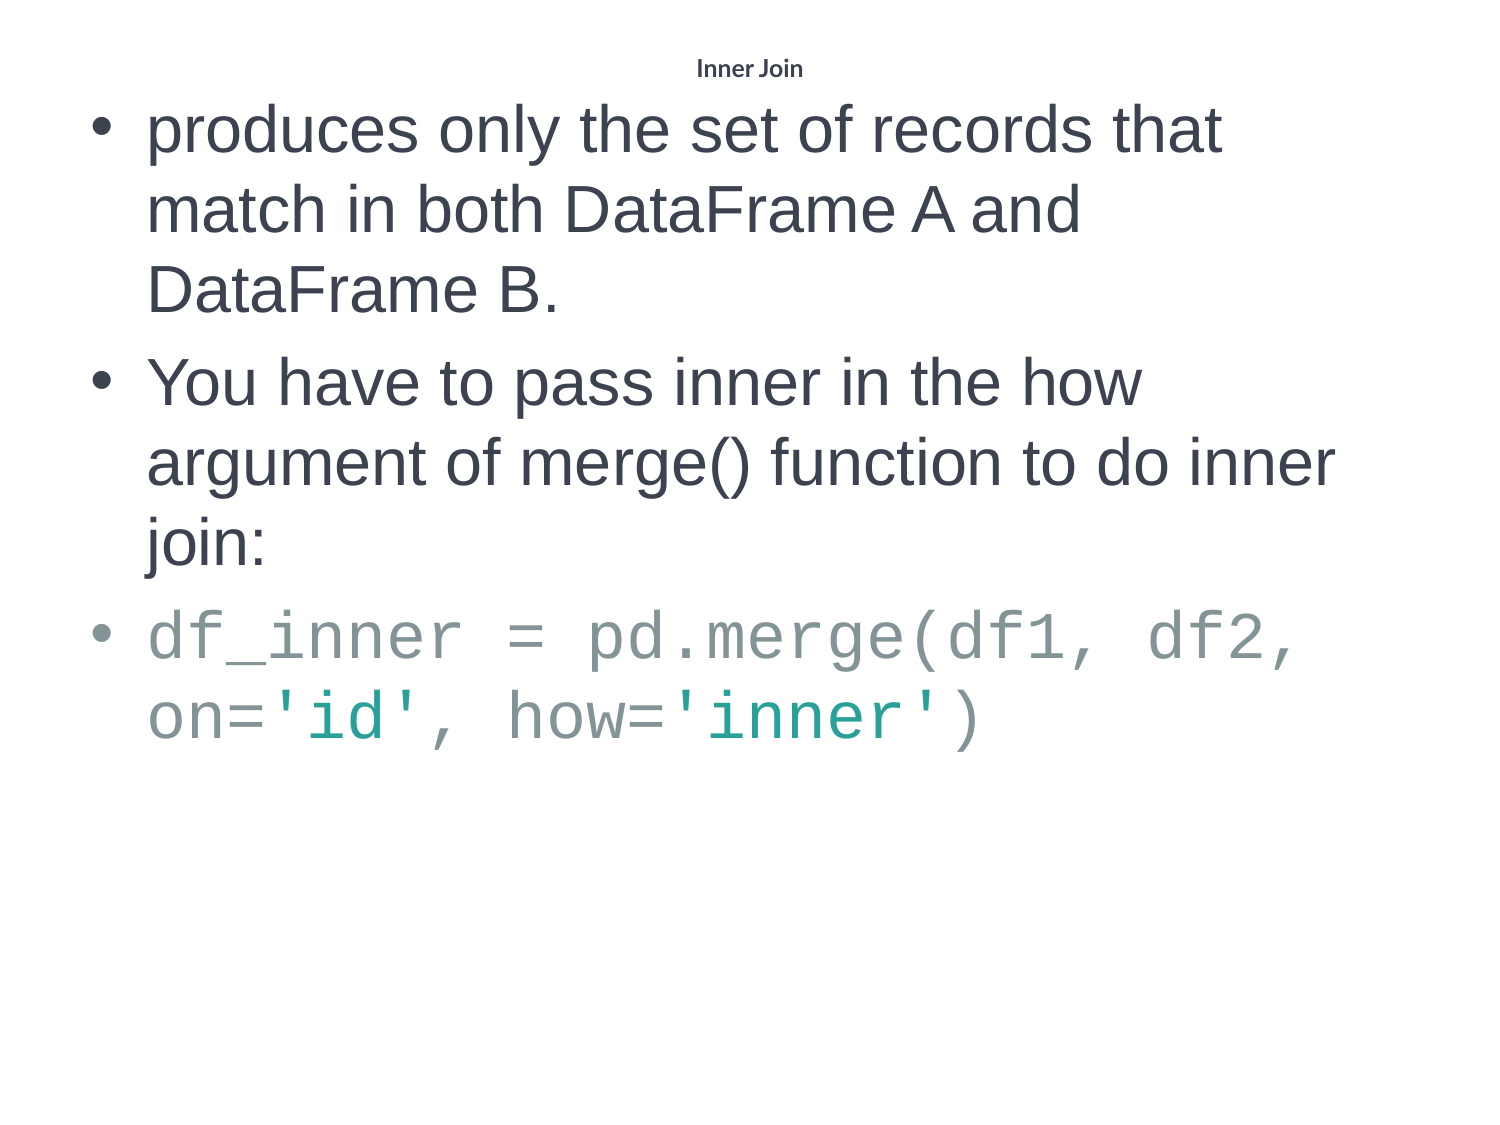

# Inner Join
produces only the set of records that match in both DataFrame A and DataFrame B.
You have to pass inner in the how argument of merge() function to do inner join:
df_inner = pd.merge(df1, df2, on='id', how='inner')